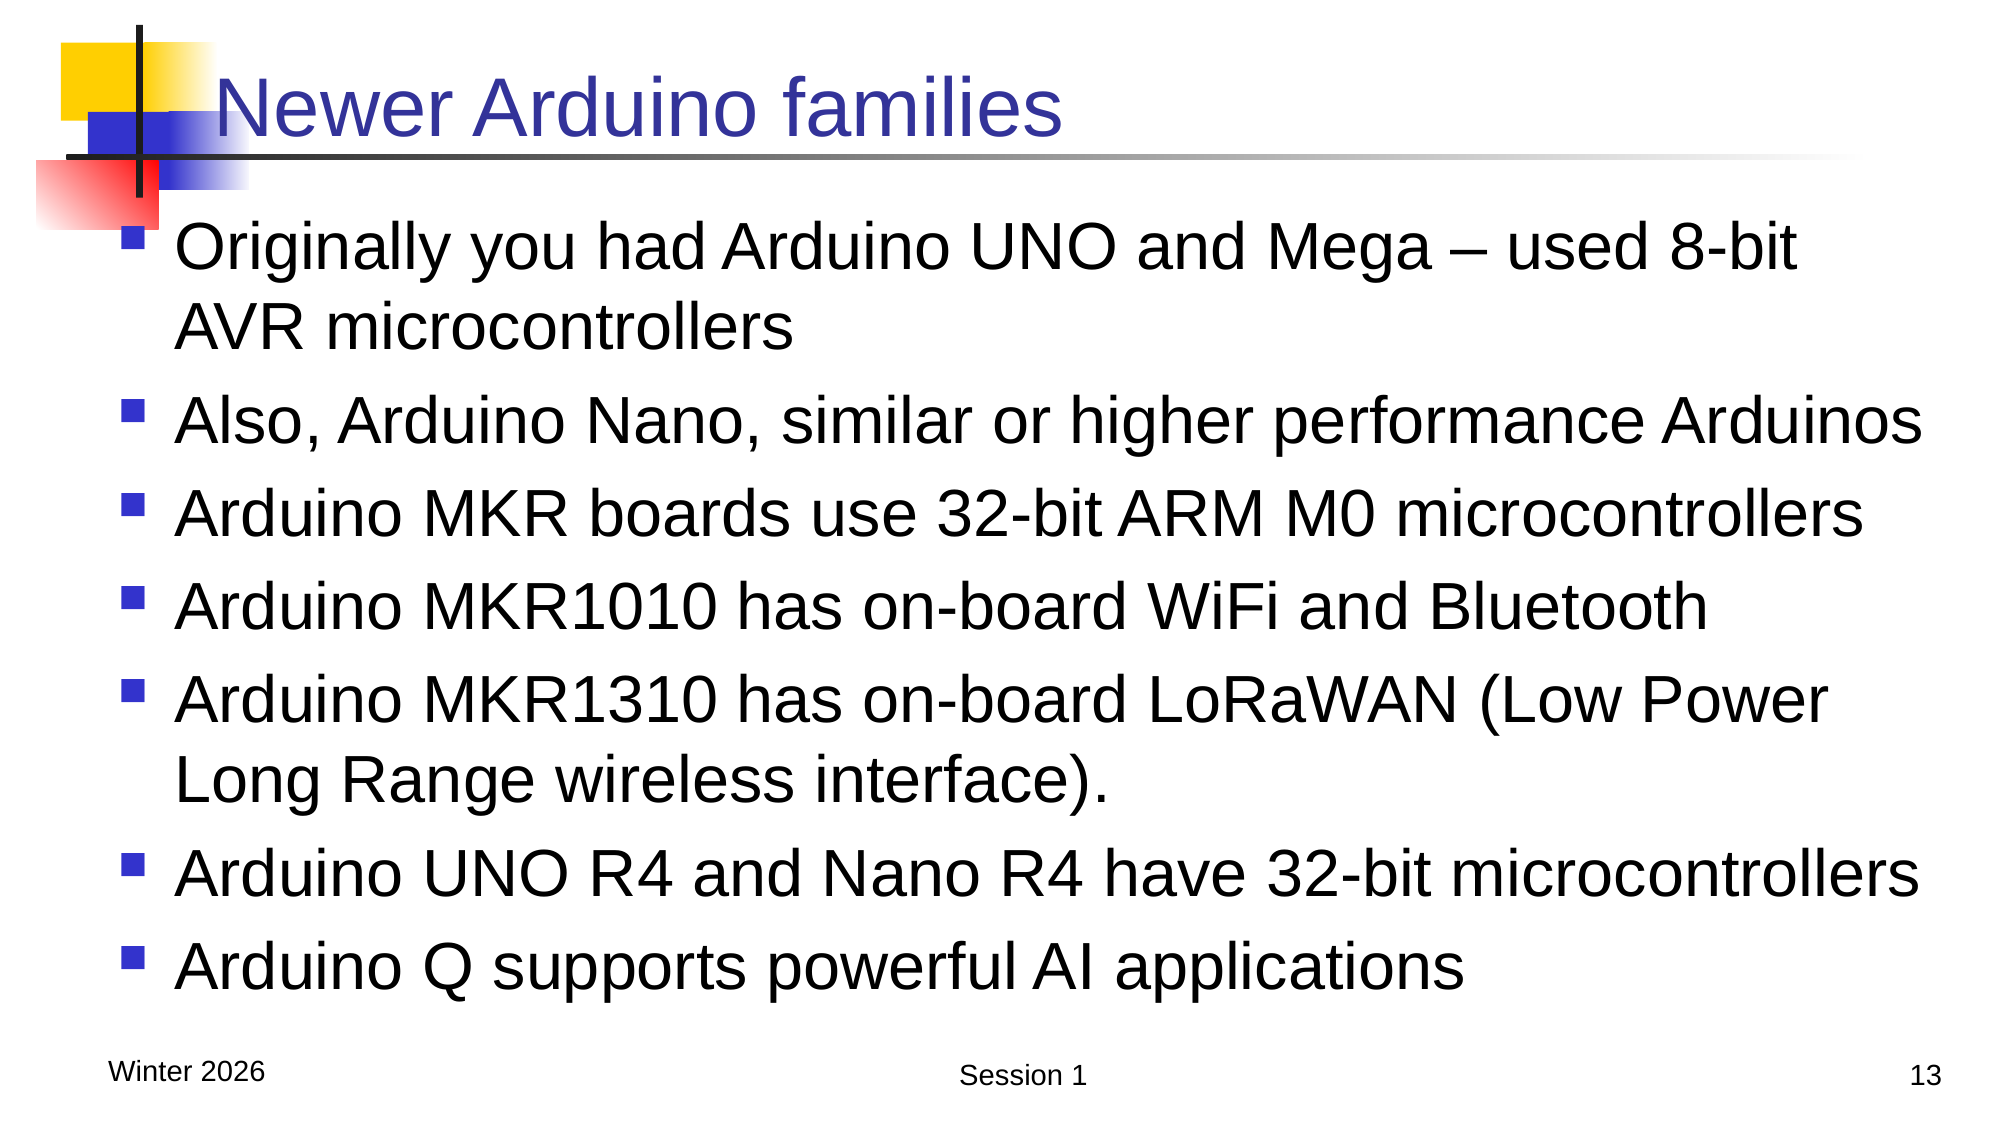

# Newer Arduino families
Originally you had Arduino UNO and Mega – used 8-bit AVR microcontrollers
Also, Arduino Nano, similar or higher performance Arduinos
Arduino MKR boards use 32-bit ARM M0 microcontrollers
Arduino MKR1010 has on-board WiFi and Bluetooth
Arduino MKR1310 has on-board LoRaWAN (Low Power Long Range wireless interface).
Arduino UNO R4 and Nano R4 have 32-bit microcontrollers
Arduino Q supports powerful AI applications
Winter 2026
Session 1
13